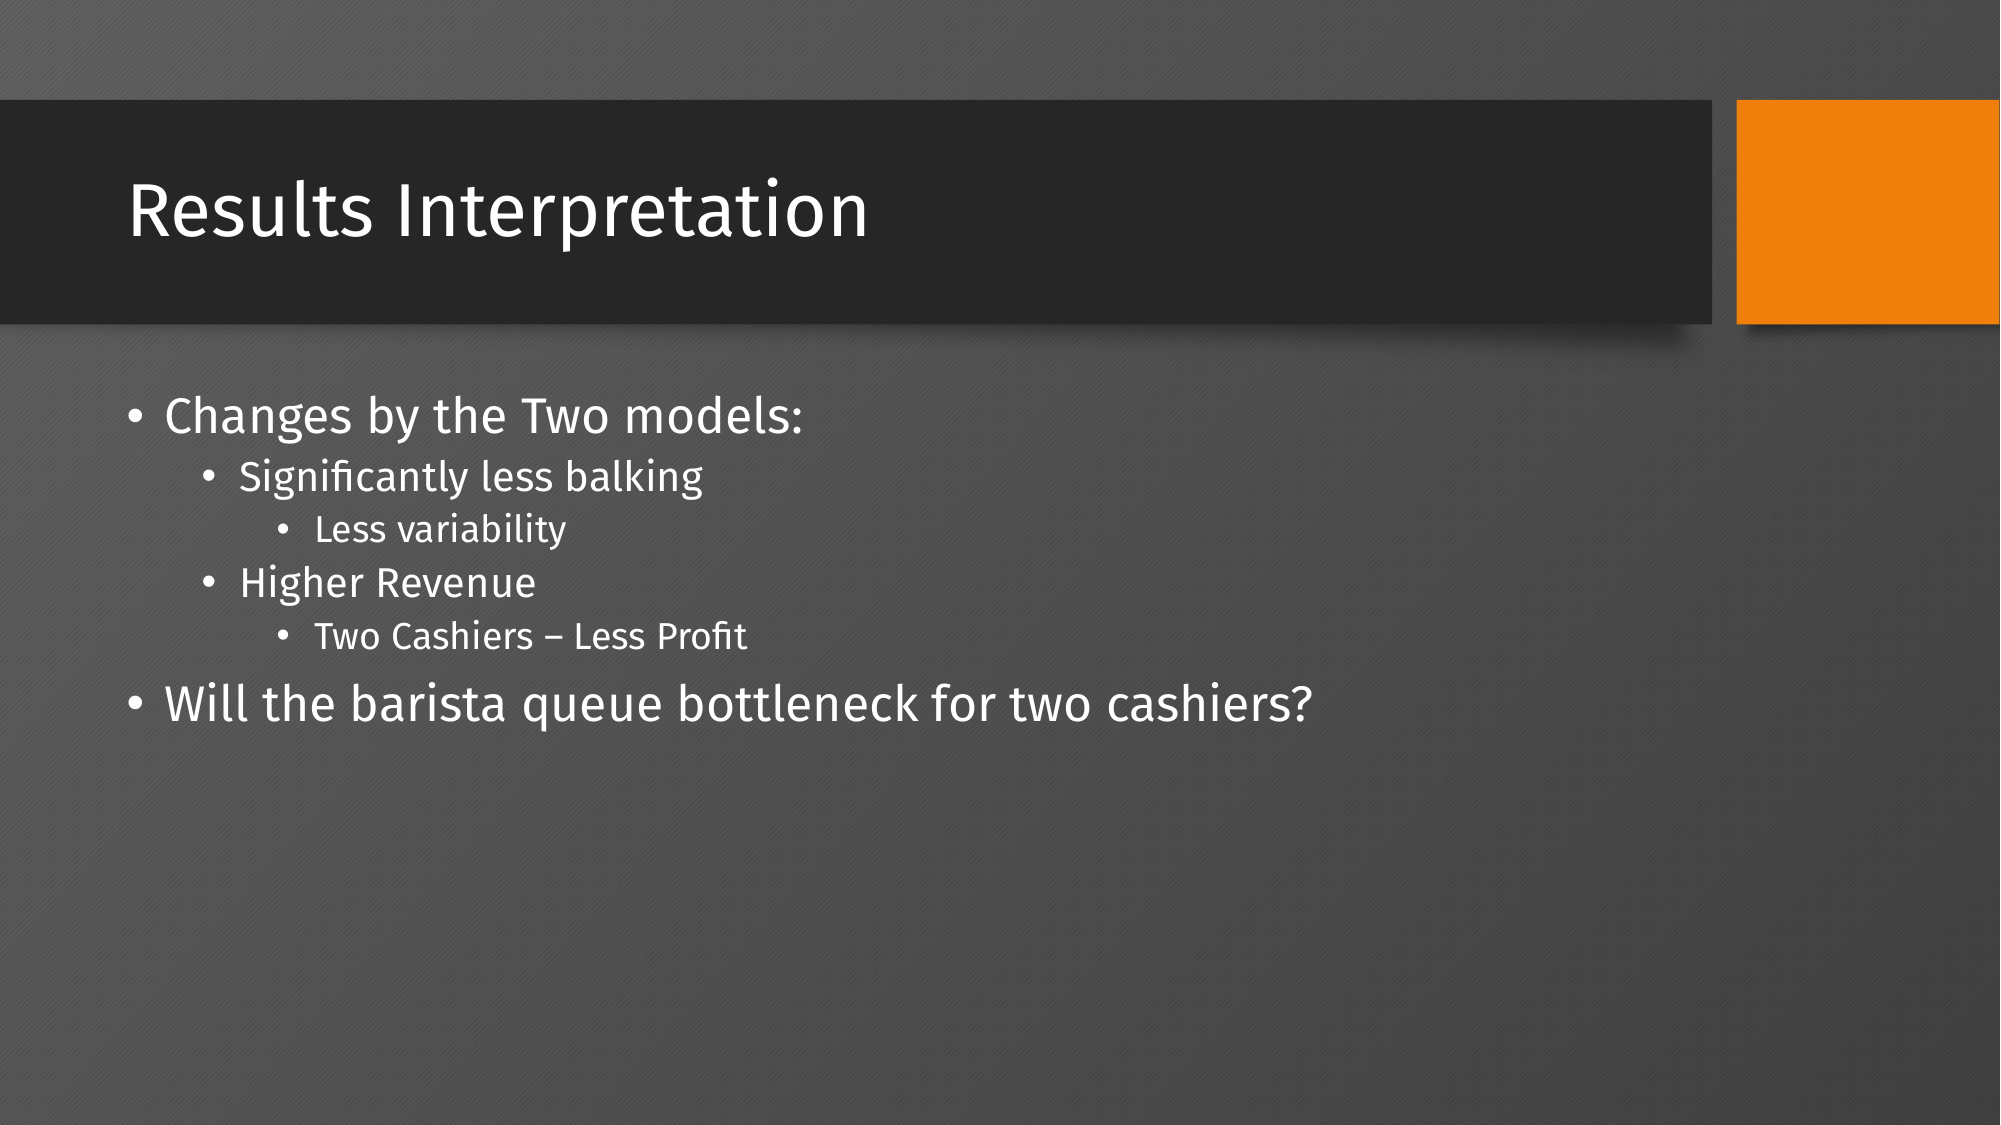

# Results Interpretation
Changes by the Two models:
Significantly less balking
Less variability
Higher Revenue
Two Cashiers – Less Profit
Will the barista queue bottleneck for two cashiers?